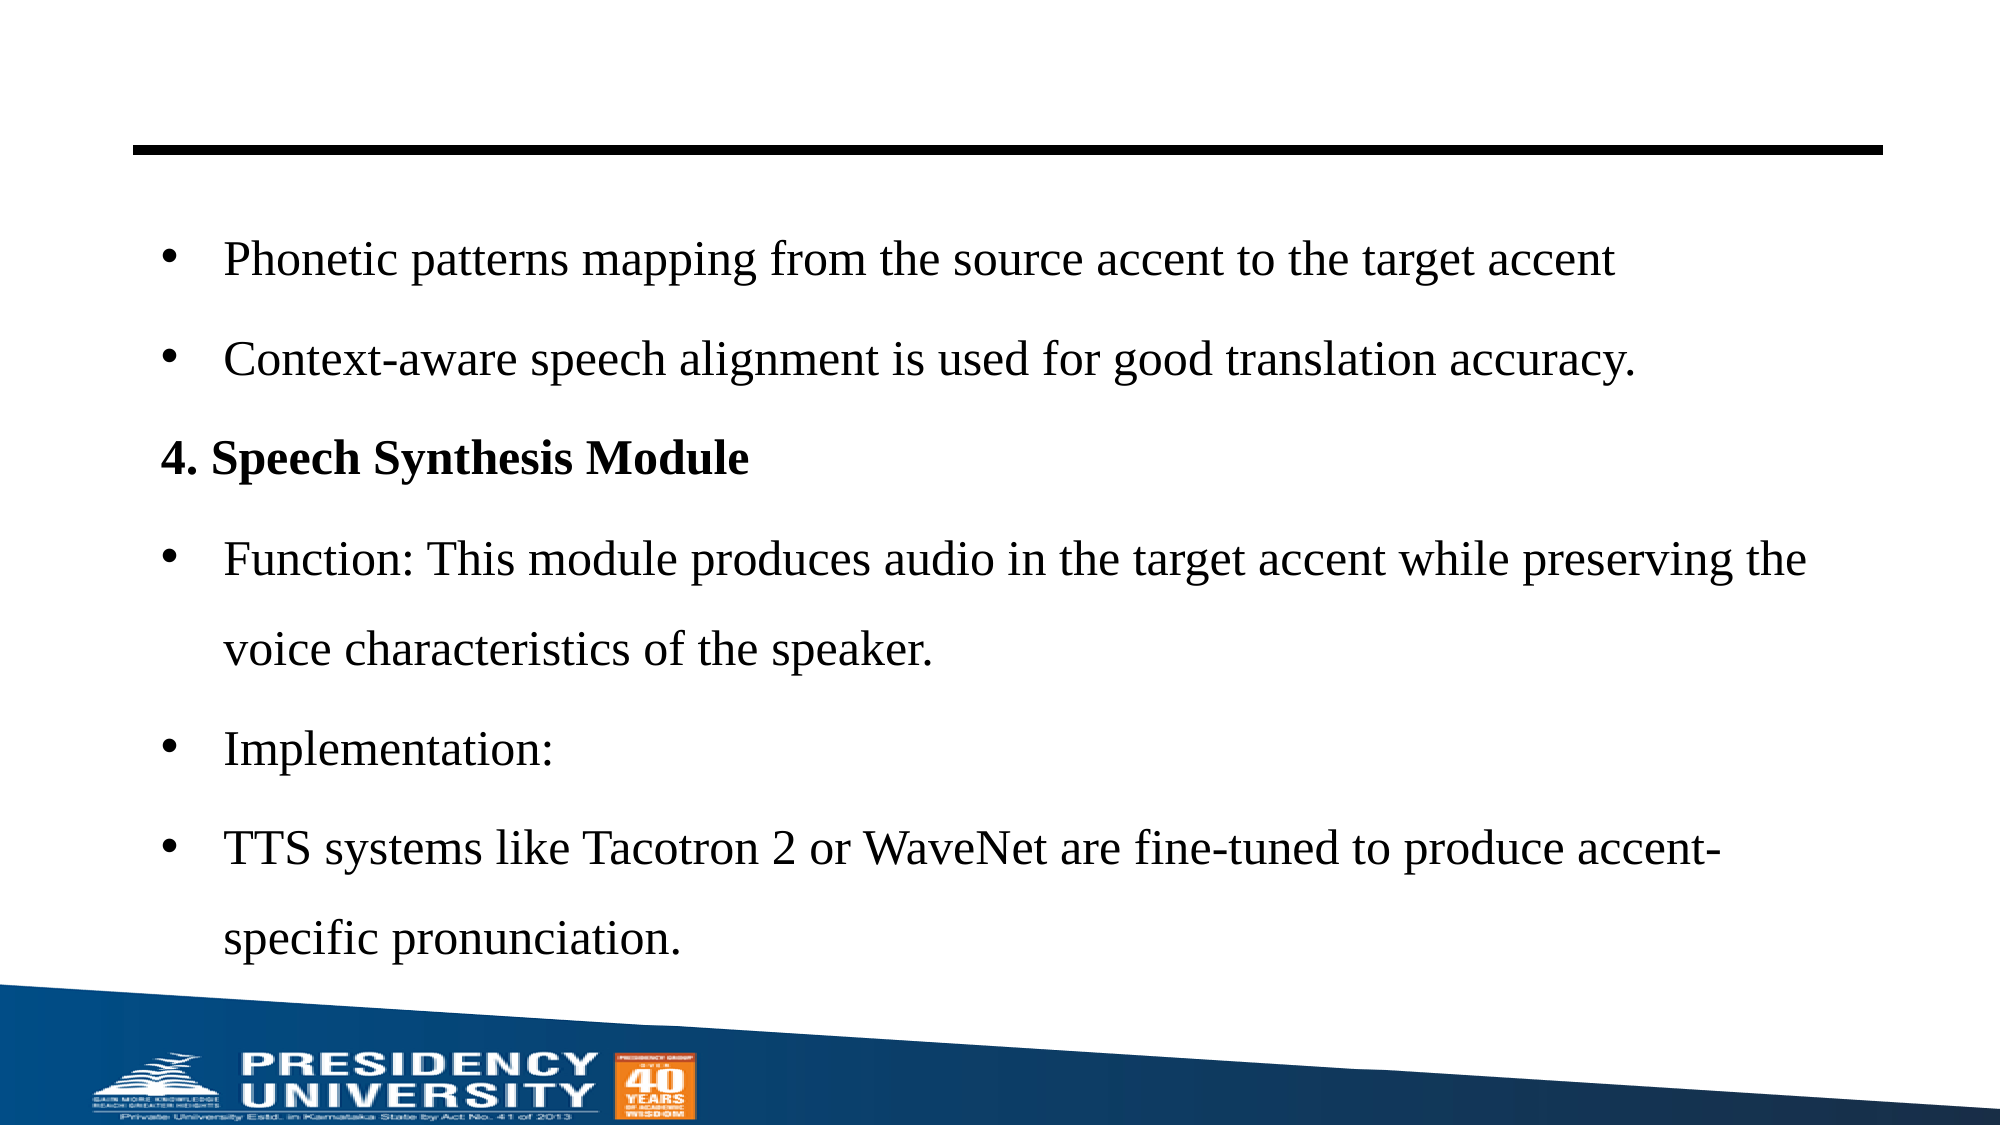

#
Phonetic patterns mapping from the source accent to the target accent
Context-aware speech alignment is used for good translation accuracy.
4. Speech Synthesis Module
Function: This module produces audio in the target accent while preserving the voice characteristics of the speaker.
Implementation:
TTS systems like Tacotron 2 or WaveNet are fine-tuned to produce accent-specific pronunciation.